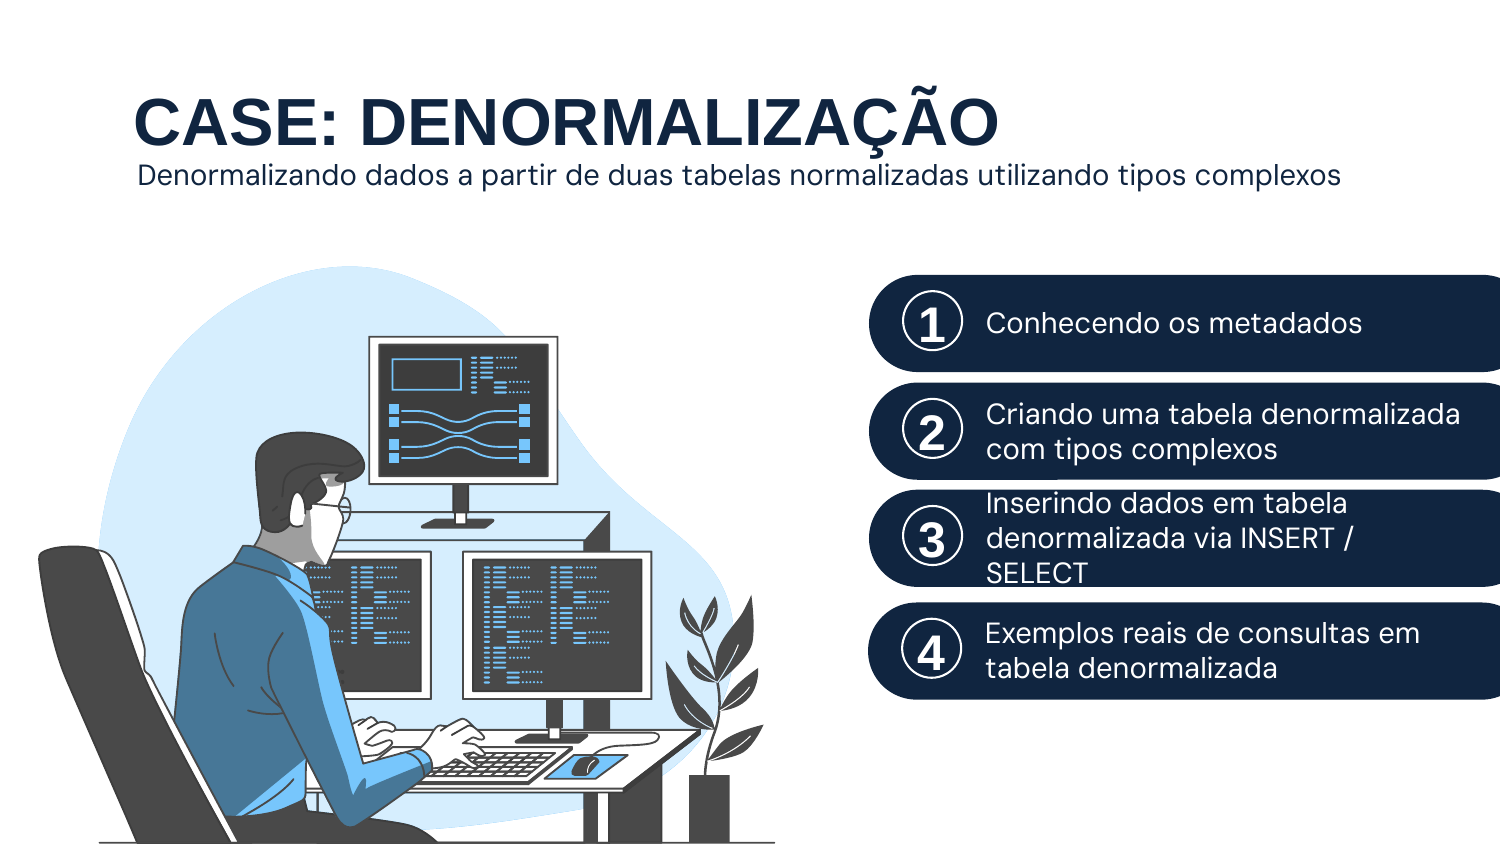

CASE: DENORMALIZAÇÃO
Denormalizando dados a partir de duas tabelas normalizadas utilizando tipos complexos

1
Conhecendo os metadados

2
Criando uma tabela denormalizada com tipos complexos

3
Inserindo dados em tabela denormalizada via INSERT / SELECT

4
Exemplos reais de consultas em tabela denormalizada